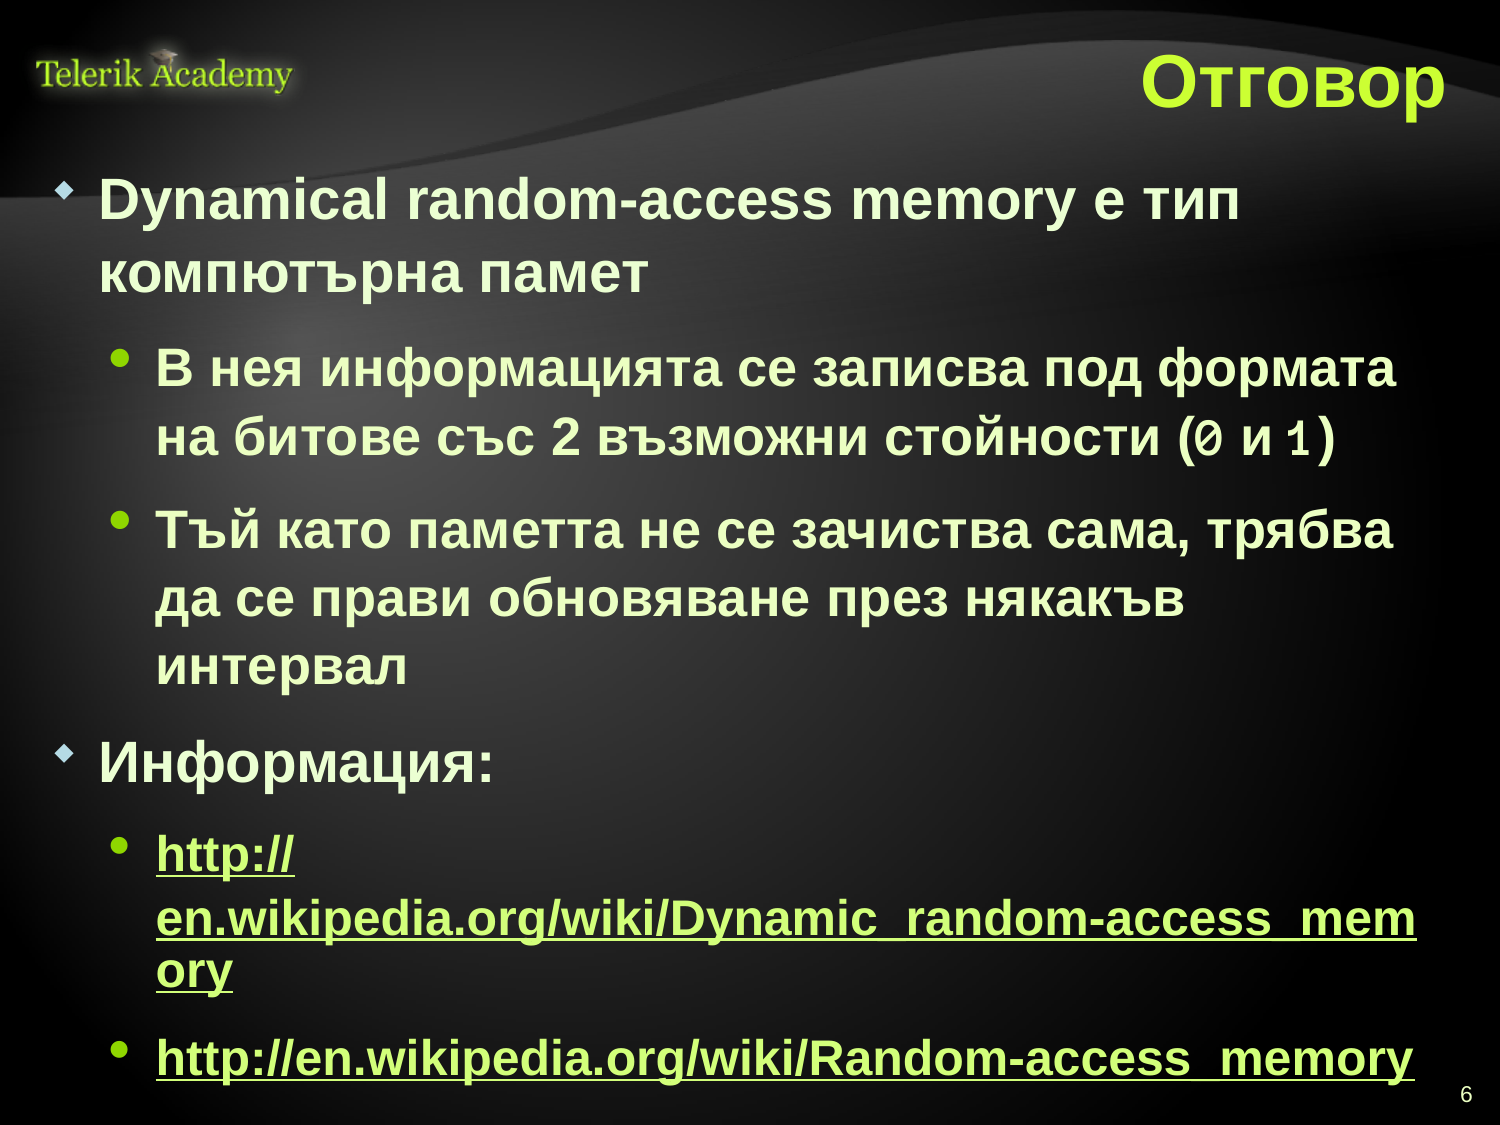

# Отговор
Dynamical random-access memory е тип компютърна памет
В нея информацията се записва под формата на битове със 2 възможни стойности (0 и 1)
Тъй като паметта не се зачиства сама, трябва да се прави обновяване през някакъв интервал
Информация:
http://en.wikipedia.org/wiki/Dynamic_random-access_memory
http://en.wikipedia.org/wiki/Random-access_memory
6